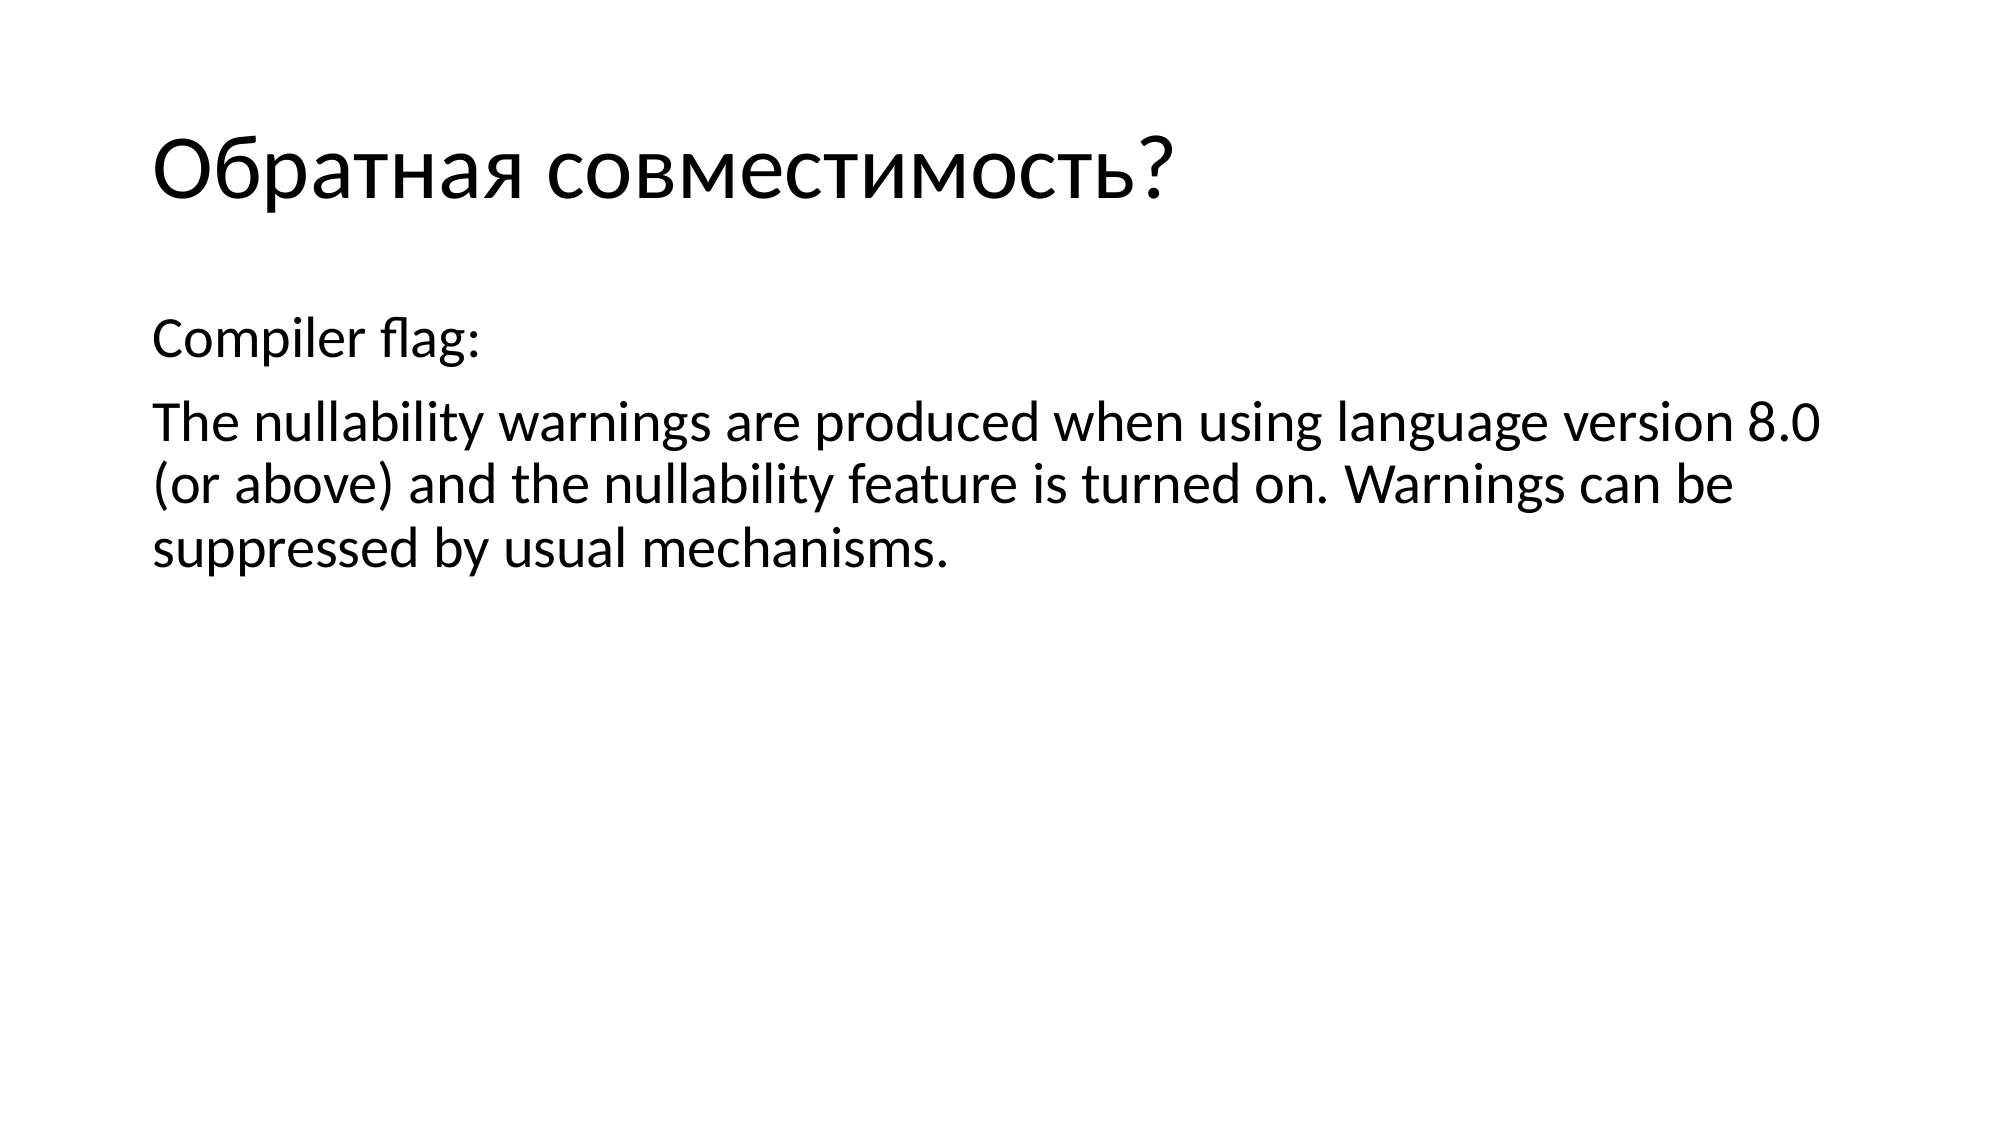

# Обратная совместимость?
Compiler flag:
The nullability warnings are produced when using language version 8.0 (or above) and the nullability feature is turned on. Warnings can be suppressed by usual mechanisms.